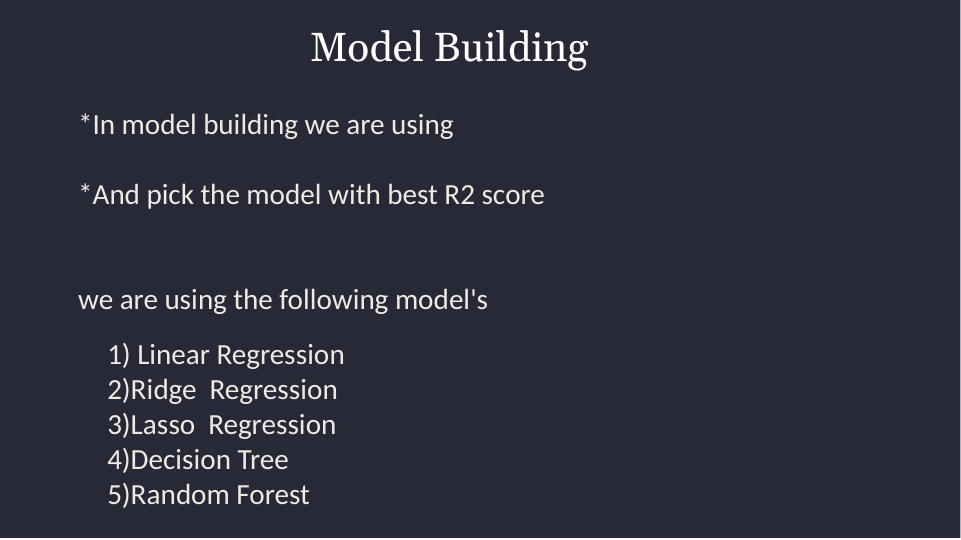

# Model Building
*In model building we are using

*And pick the model with best R2 score

we are using the following model's
1) Linear Regression
2)Ridge  Regression
3)Lasso  Regression
4)Decision Tree
5)Random Forest